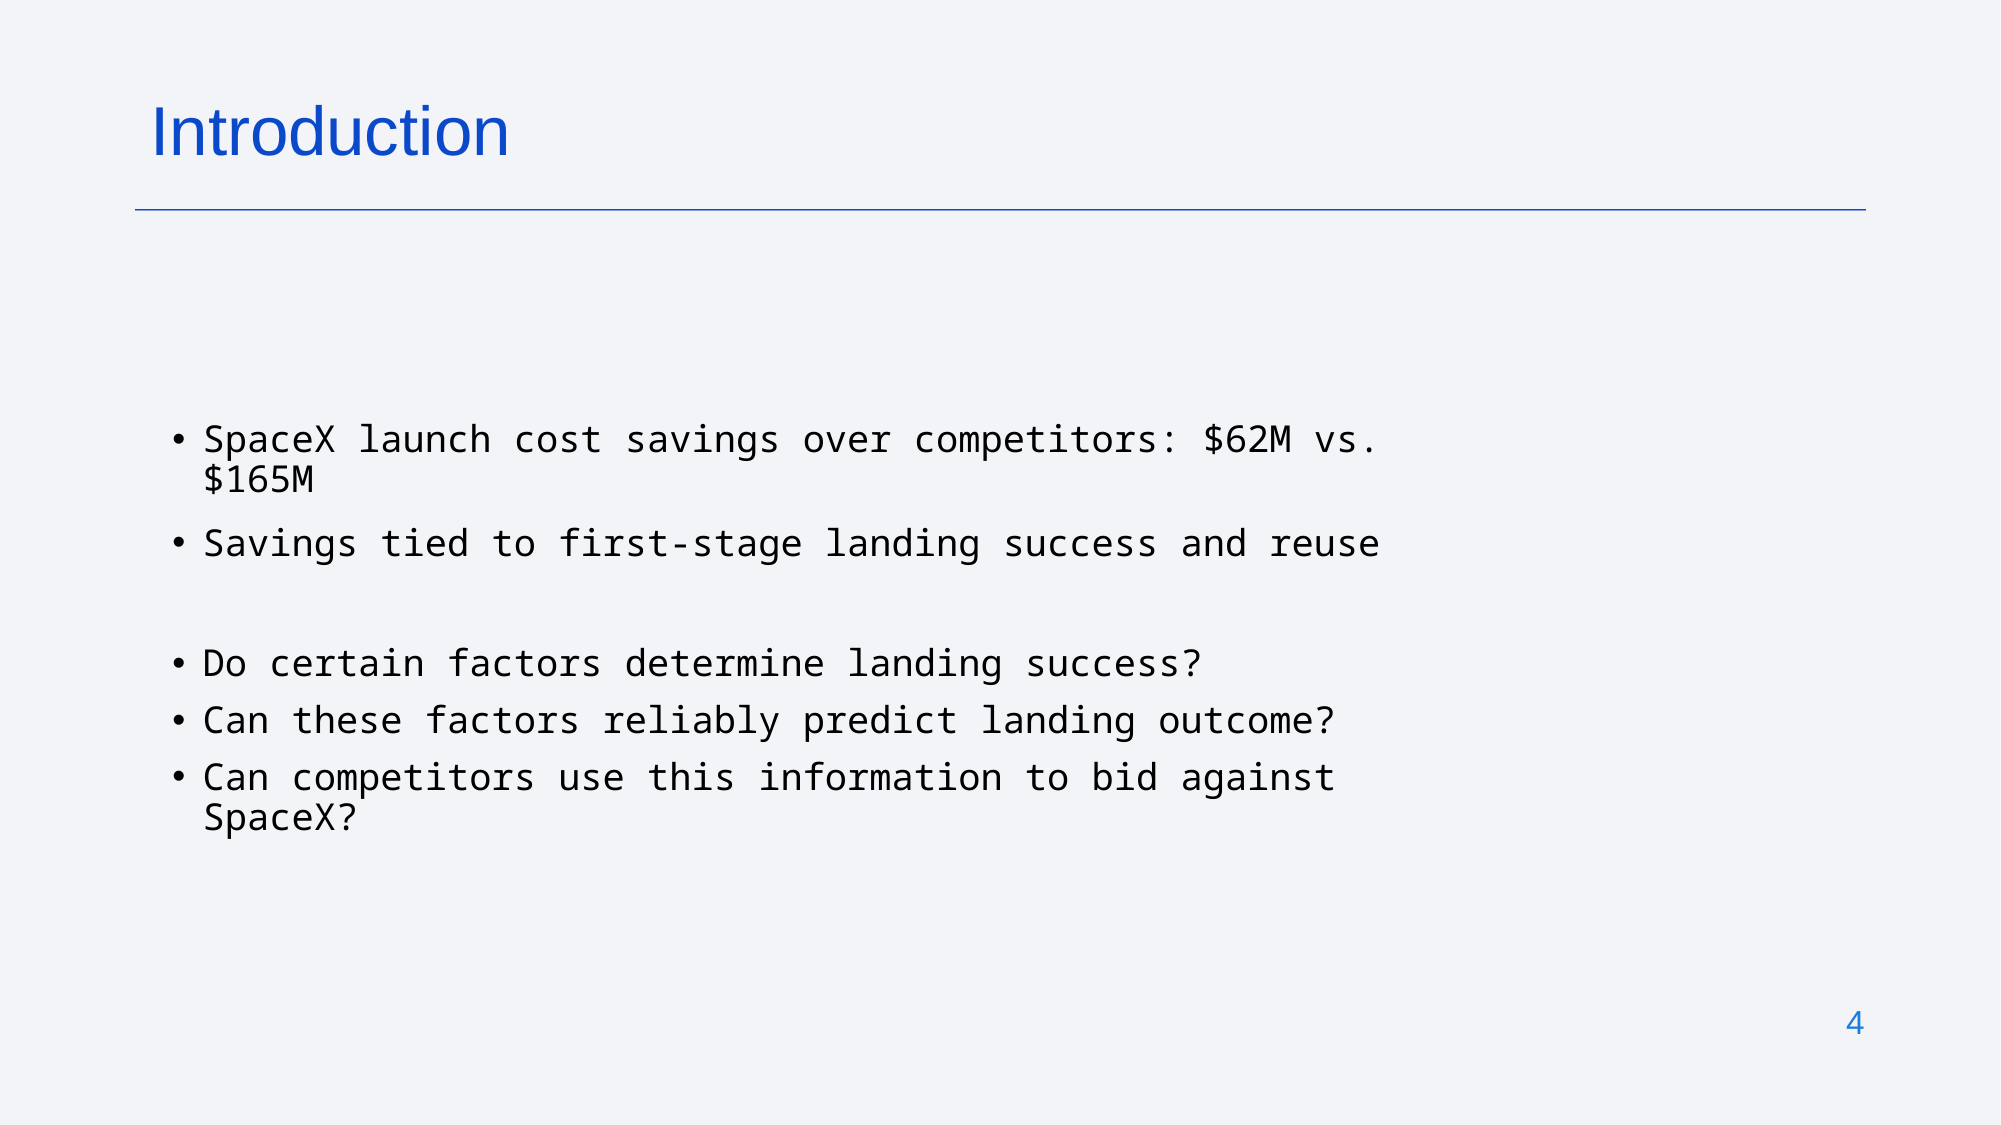

Introduction
SpaceX launch cost savings over competitors: $62M vs. $165M
Savings tied to first-stage landing success and reuse

Do certain factors determine landing success?
Can these factors reliably predict landing outcome?
Can competitors use this information to bid against SpaceX?

4